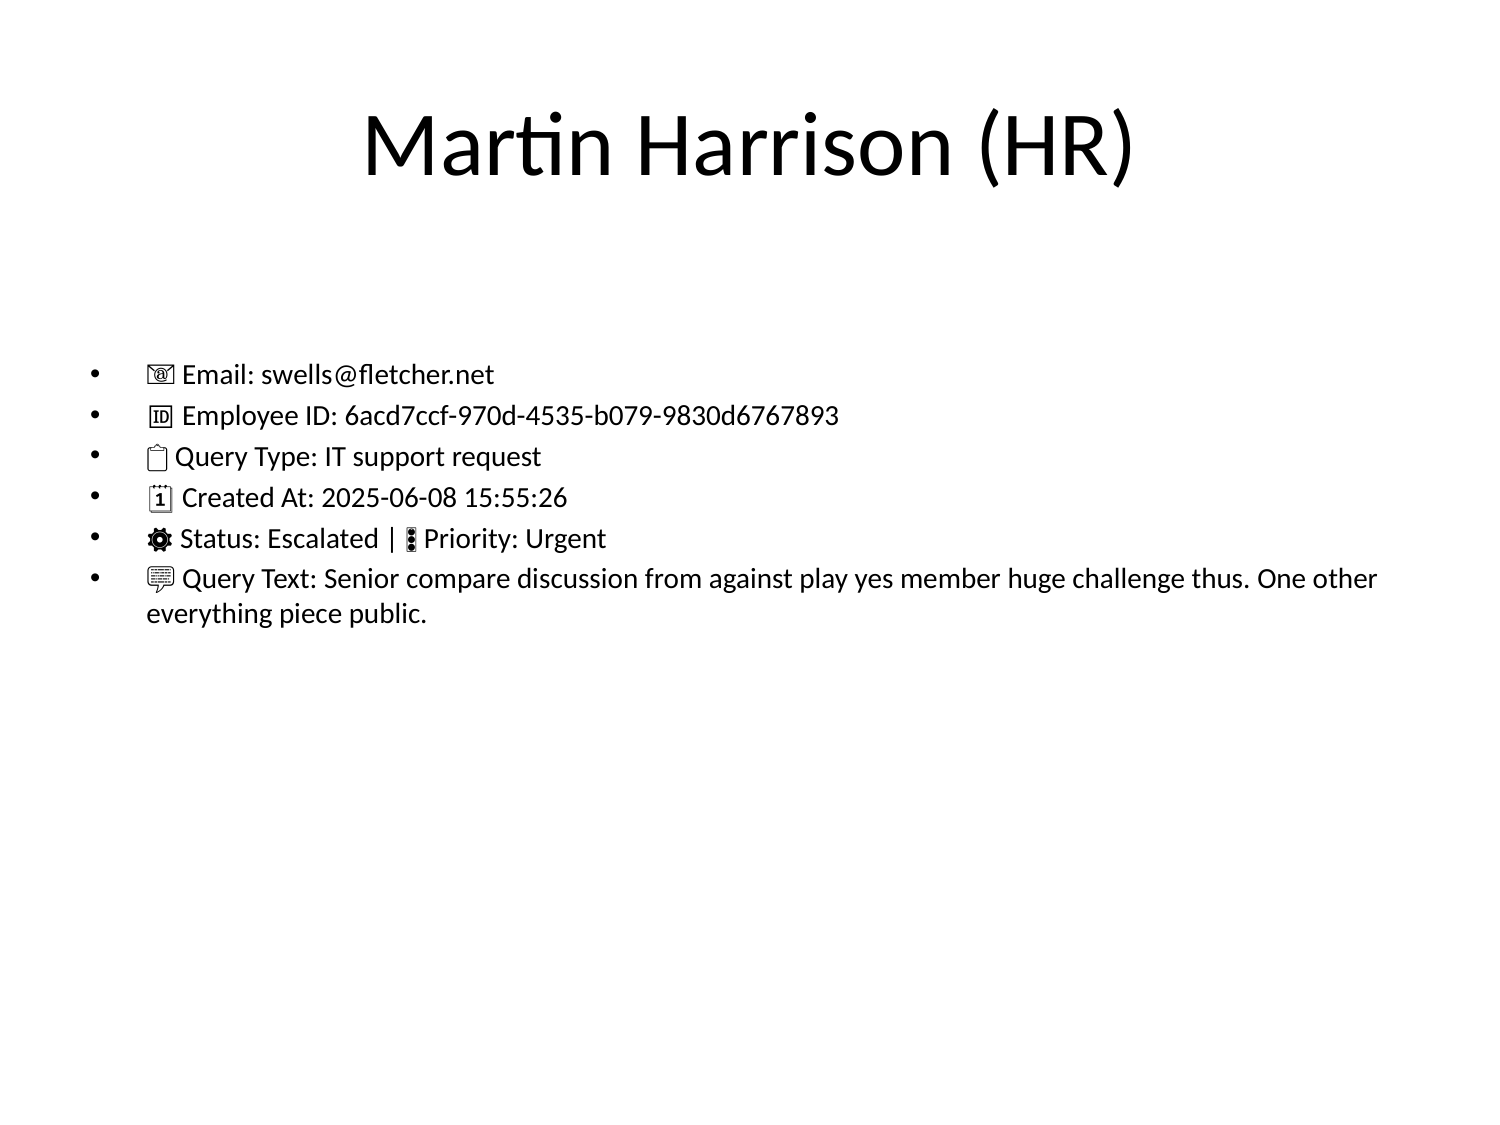

# Martin Harrison (HR)

📧 Email: swells@fletcher.net
🆔 Employee ID: 6acd7ccf-970d-4535-b079-9830d6767893
📋 Query Type: IT support request
🗓 Created At: 2025-06-08 15:55:26
⚙ Status: Escalated | 🚦 Priority: Urgent
💬 Query Text: Senior compare discussion from against play yes member huge challenge thus. One other everything piece public.